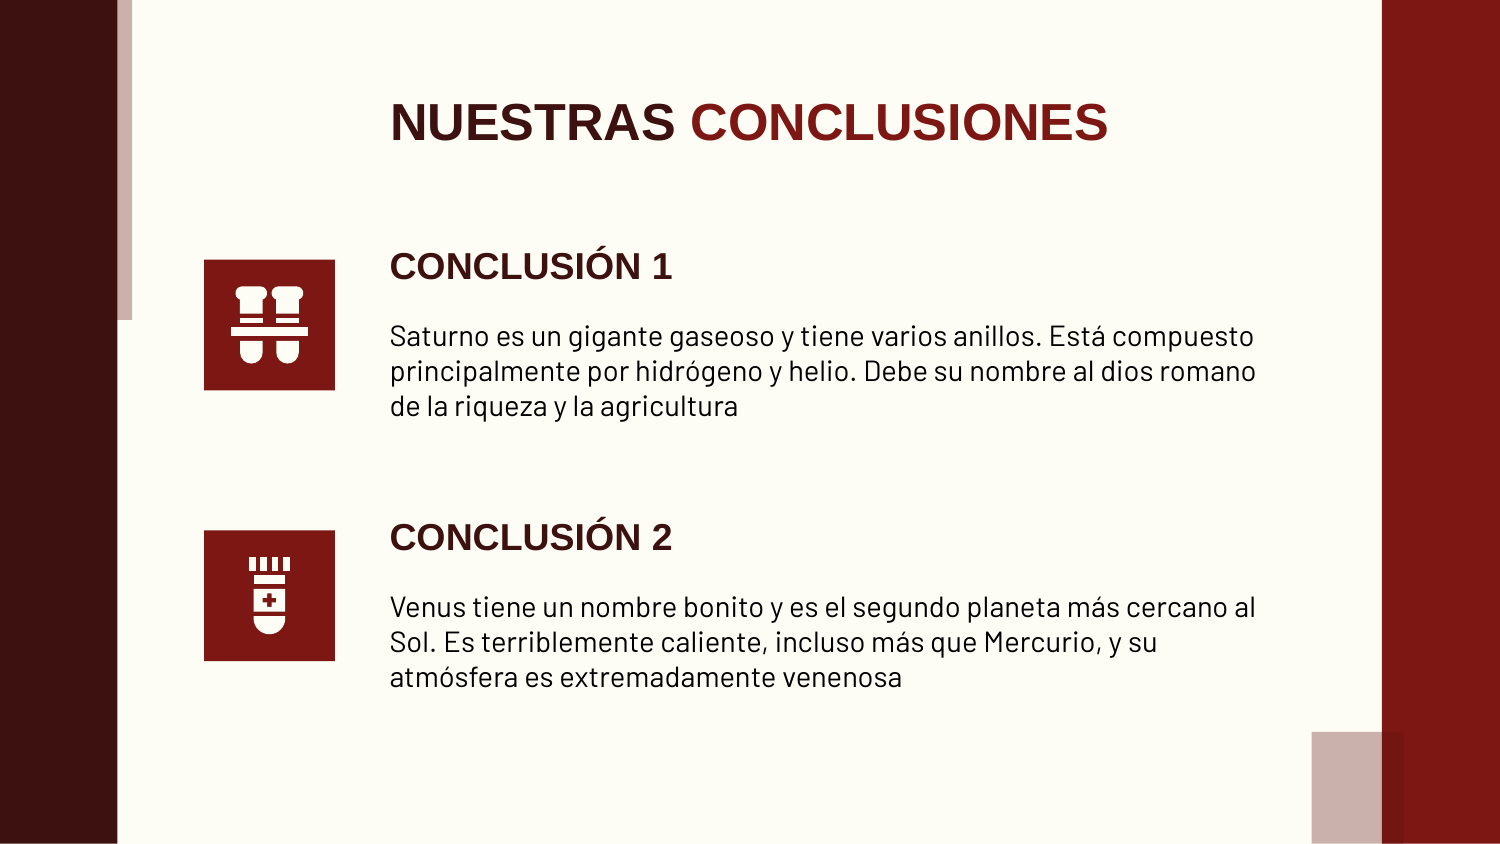

# NUESTRAS CONCLUSIONES
CONCLUSIÓN 1

Saturno es un gigante gaseoso y tiene varios anillos. Está compuesto principalmente por hidrógeno y helio. Debe su nombre al dios romano de la riqueza y la agricultura
CONCLUSIÓN 2

Venus tiene un nombre bonito y es el segundo planeta más cercano al Sol. Es terriblemente caliente, incluso más que Mercurio, y su atmósfera es extremadamente venenosa